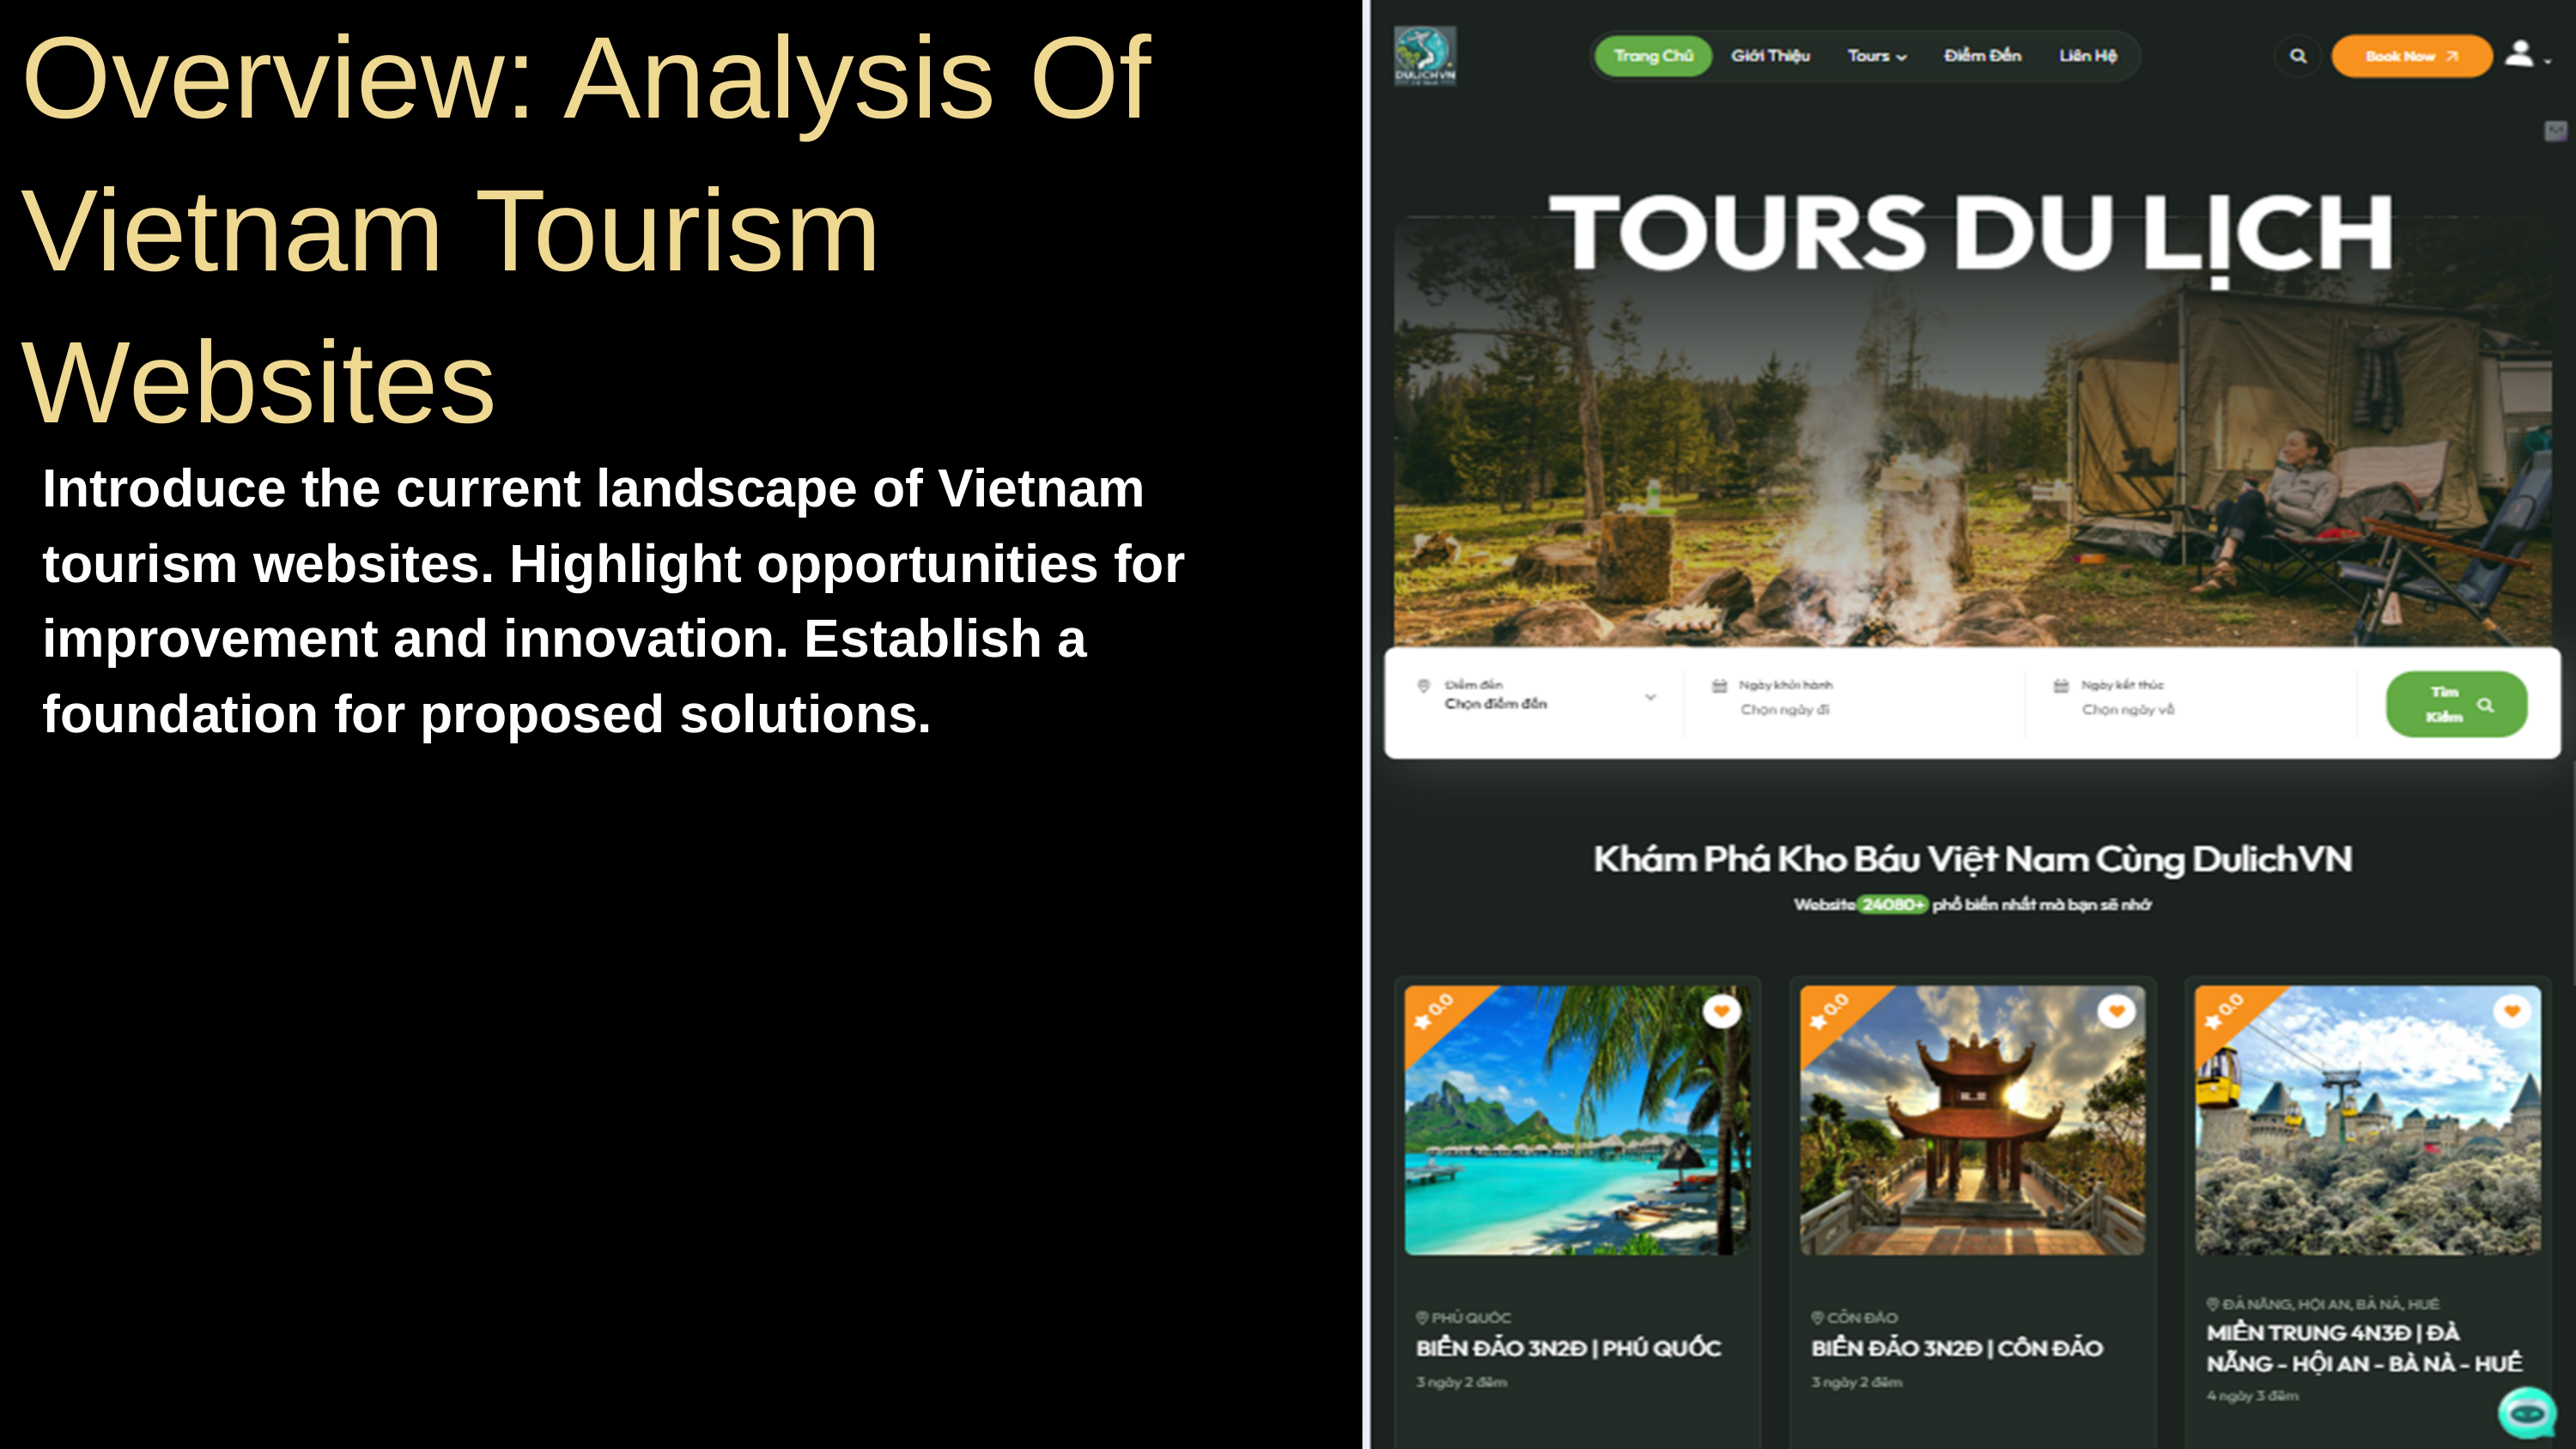

Overview: Analysis Of Vietnam Tourism Websites

Introduce the current landscape of Vietnam tourism websites. Highlight opportunities for improvement and innovation. Establish a foundation for proposed solutions.